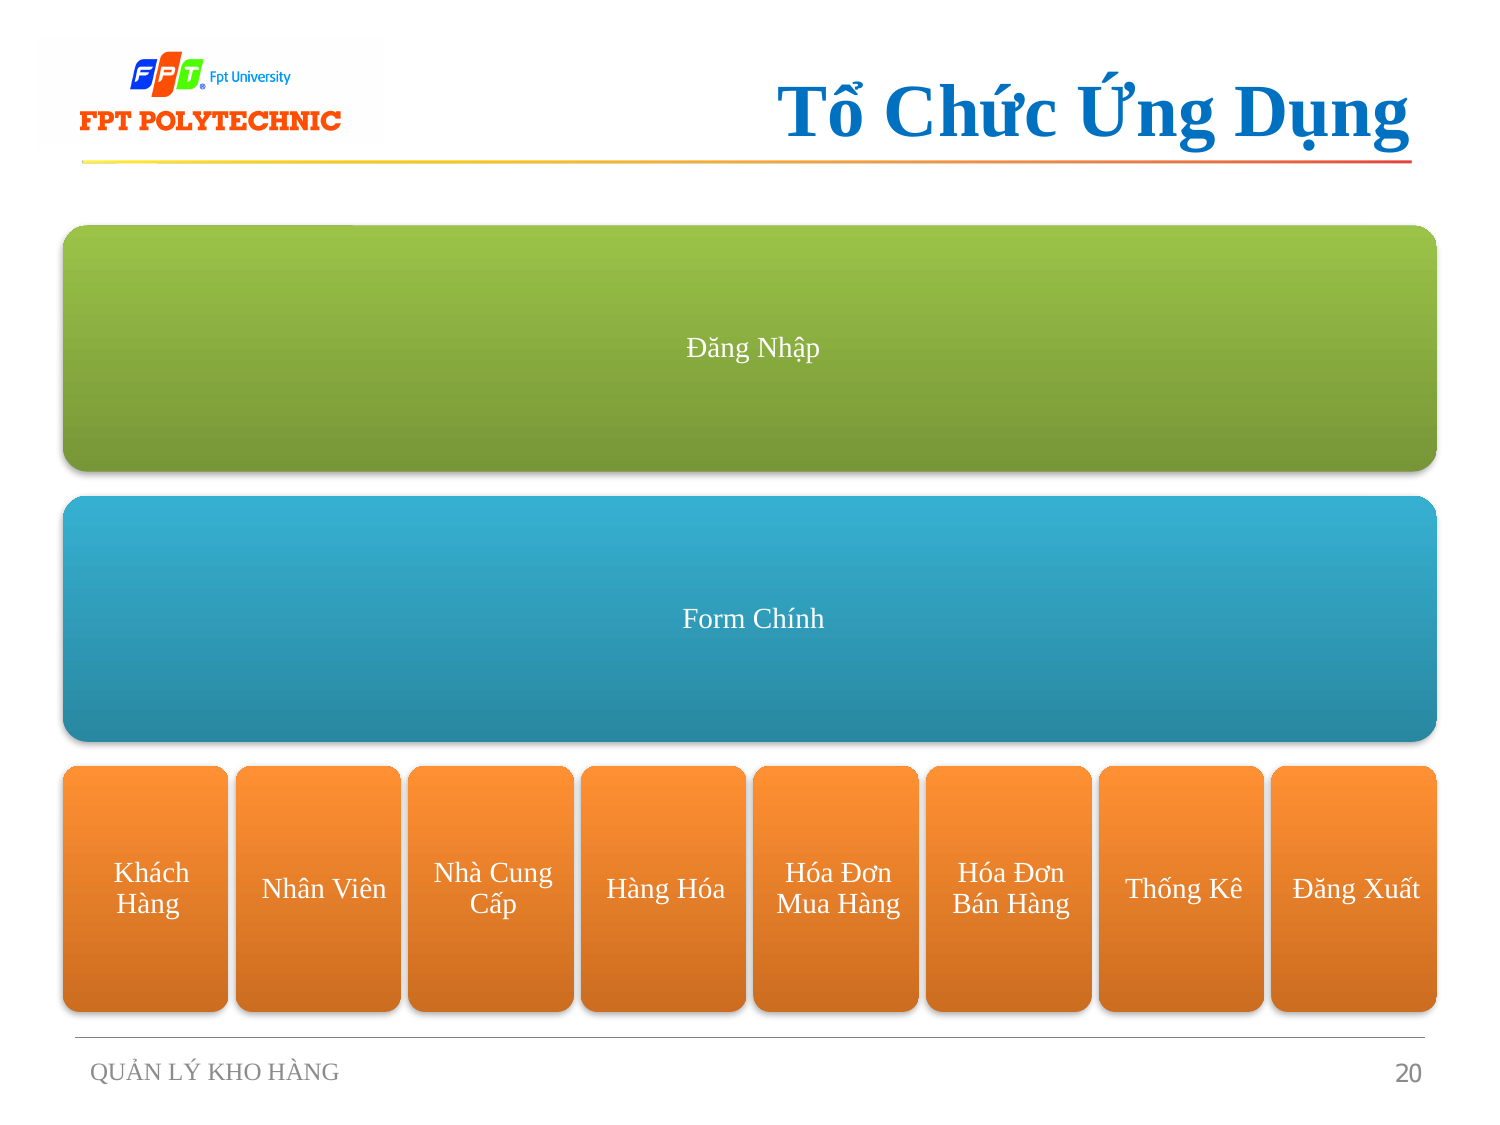

# Tổ Chức Ứng Dụng
Đăng Nhập
Form Chính
 Khách Hàng
 Nhân Viên
Nhà Cung Cấp
Hàng Hóa
Hóa Đơn Mua Hàng
Hóa Đơn Bán Hàng
Thống Kê
Đăng Xuất
QUẢN LÝ KHO HÀNG
20